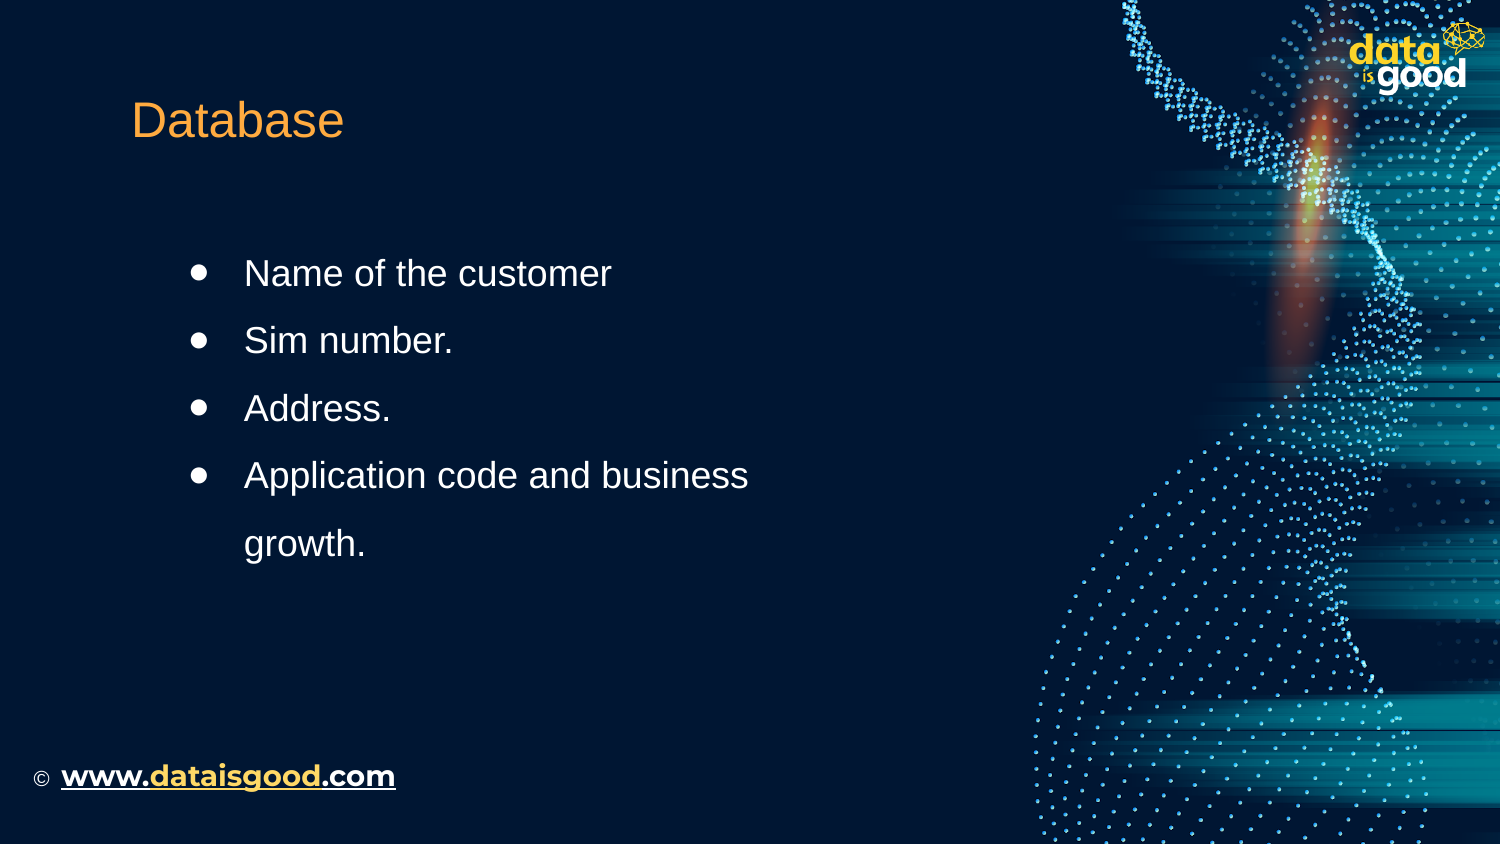

# Database

Name of the customer
Sim number.
Address.
Application code and business growth.